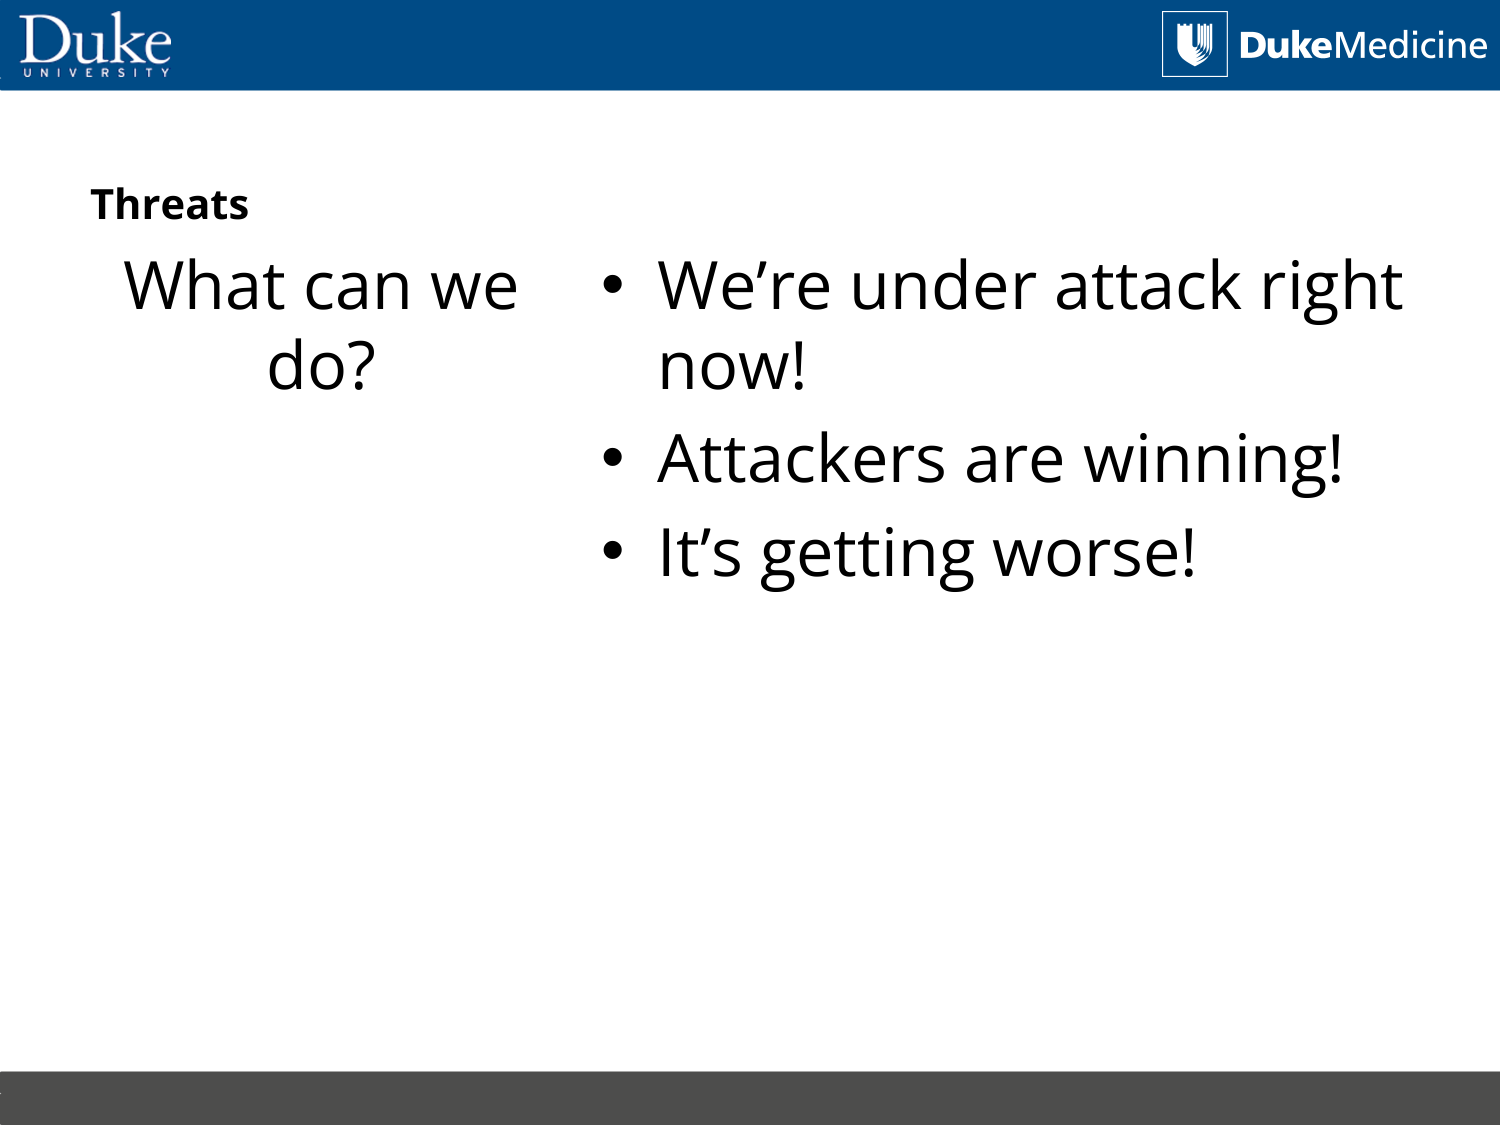

# Threats
What can we do?
We’re under attack right now!
Attackers are winning!
It’s getting worse!